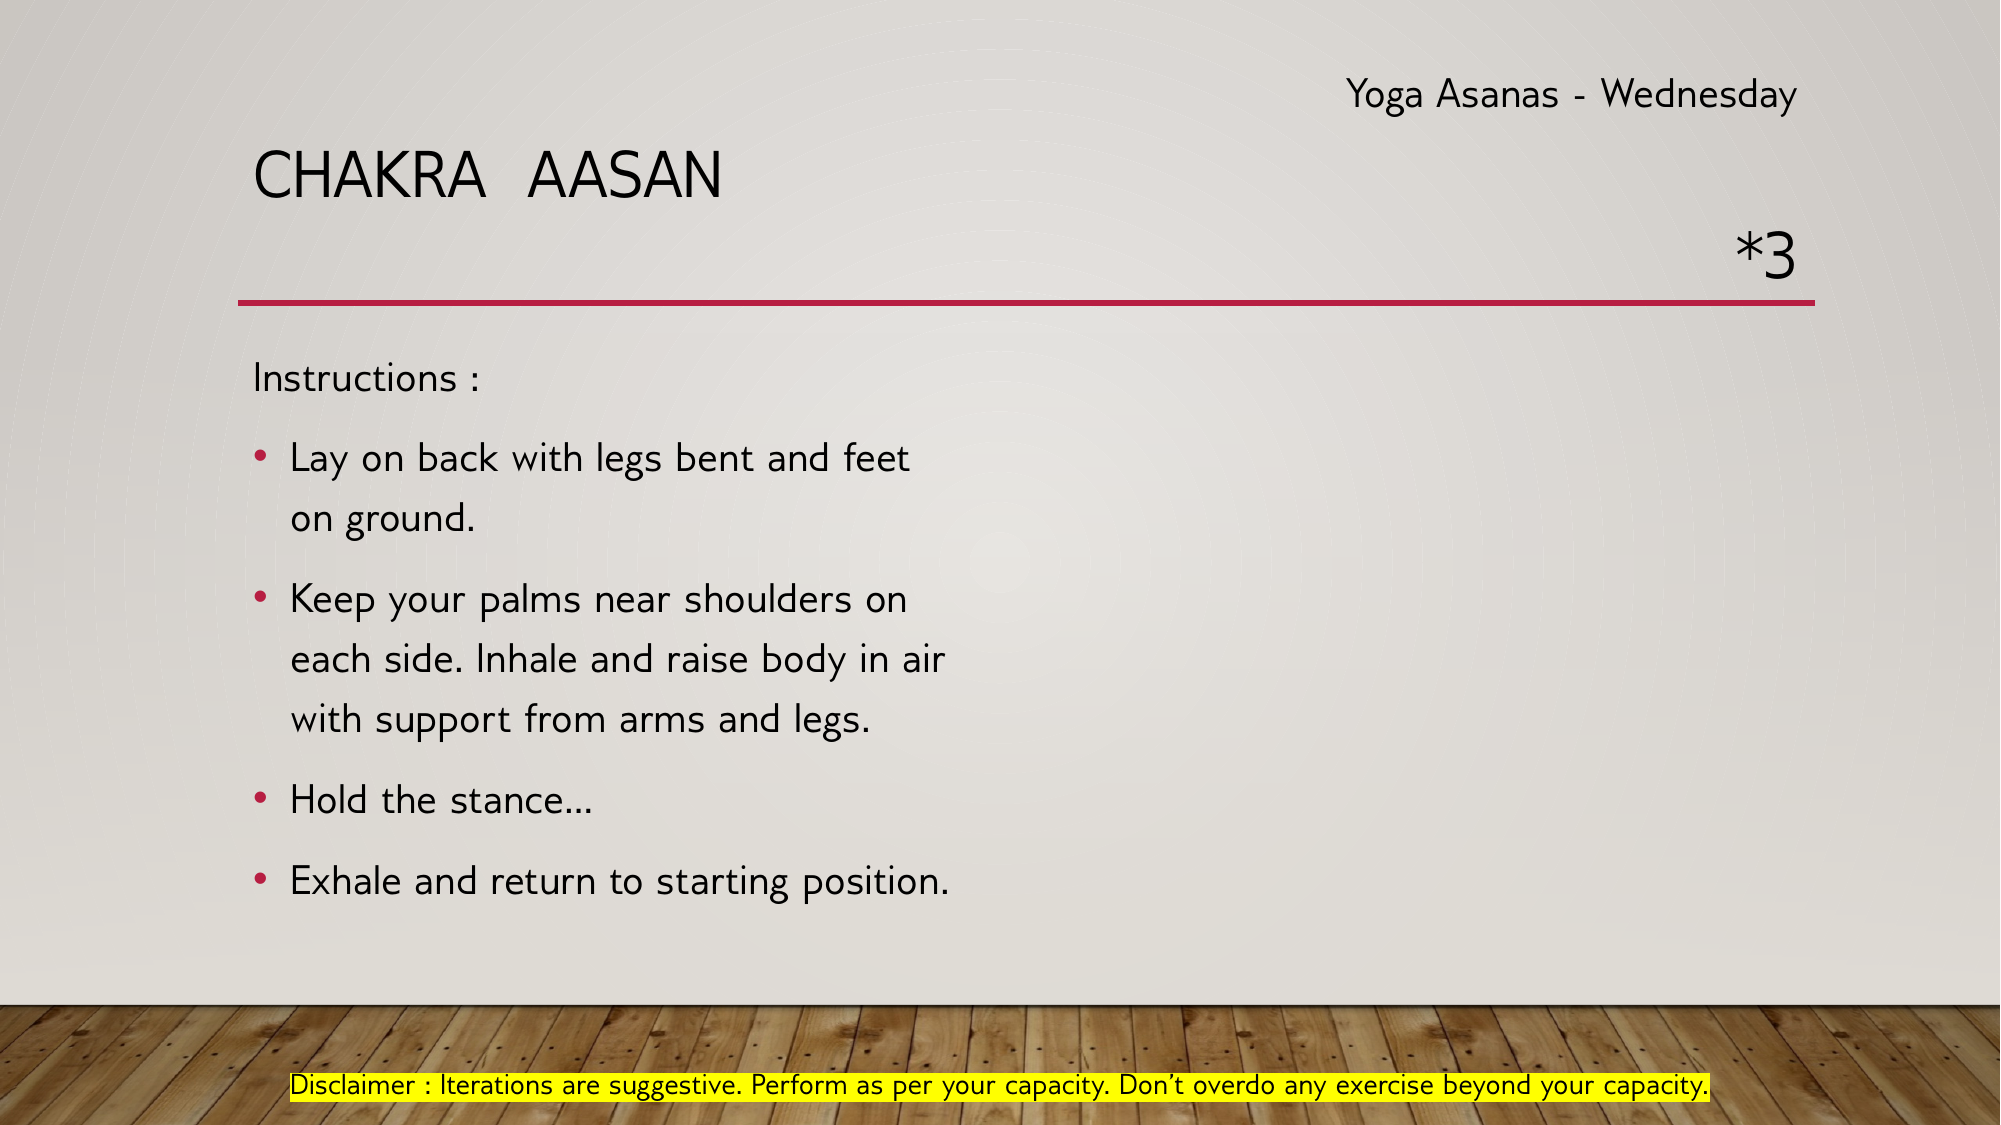

Yoga Asanas - Wednesday
# Chakra  aasaN
*3

Instructions :
Lay on back with legs bent and feet on ground.
Keep your palms near shoulders on each side. Inhale and raise body in air with support from arms and legs.
Hold the stance…
Exhale and return to starting position.
Disclaimer : Iterations are suggestive. Perform as per your capacity. Don’t overdo any exercise beyond your capacity.